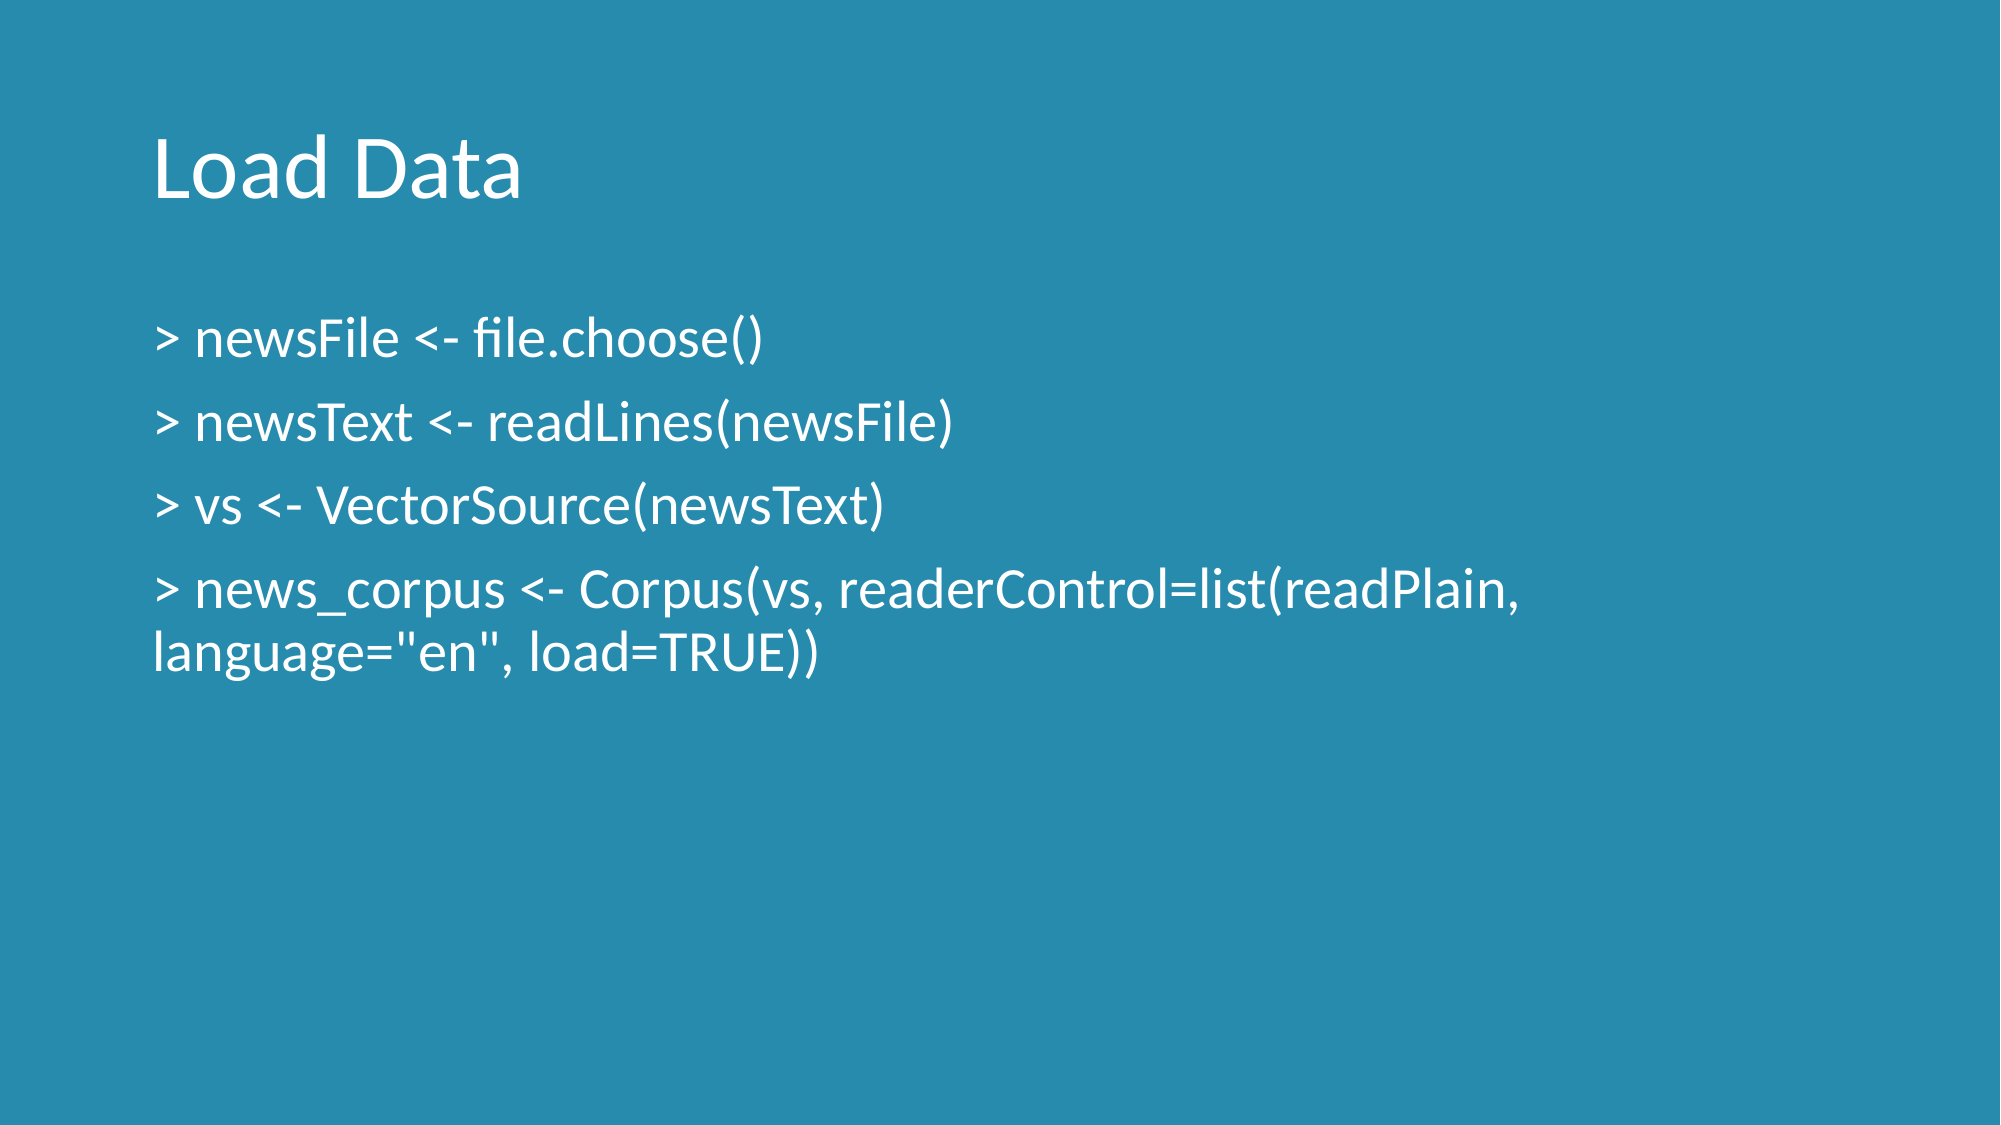

# Load Data
> newsFile <- file.choose()
> newsText <- readLines(newsFile)
> vs <- VectorSource(newsText)
> news_corpus <- Corpus(vs, readerControl=list(readPlain, language="en", load=TRUE))